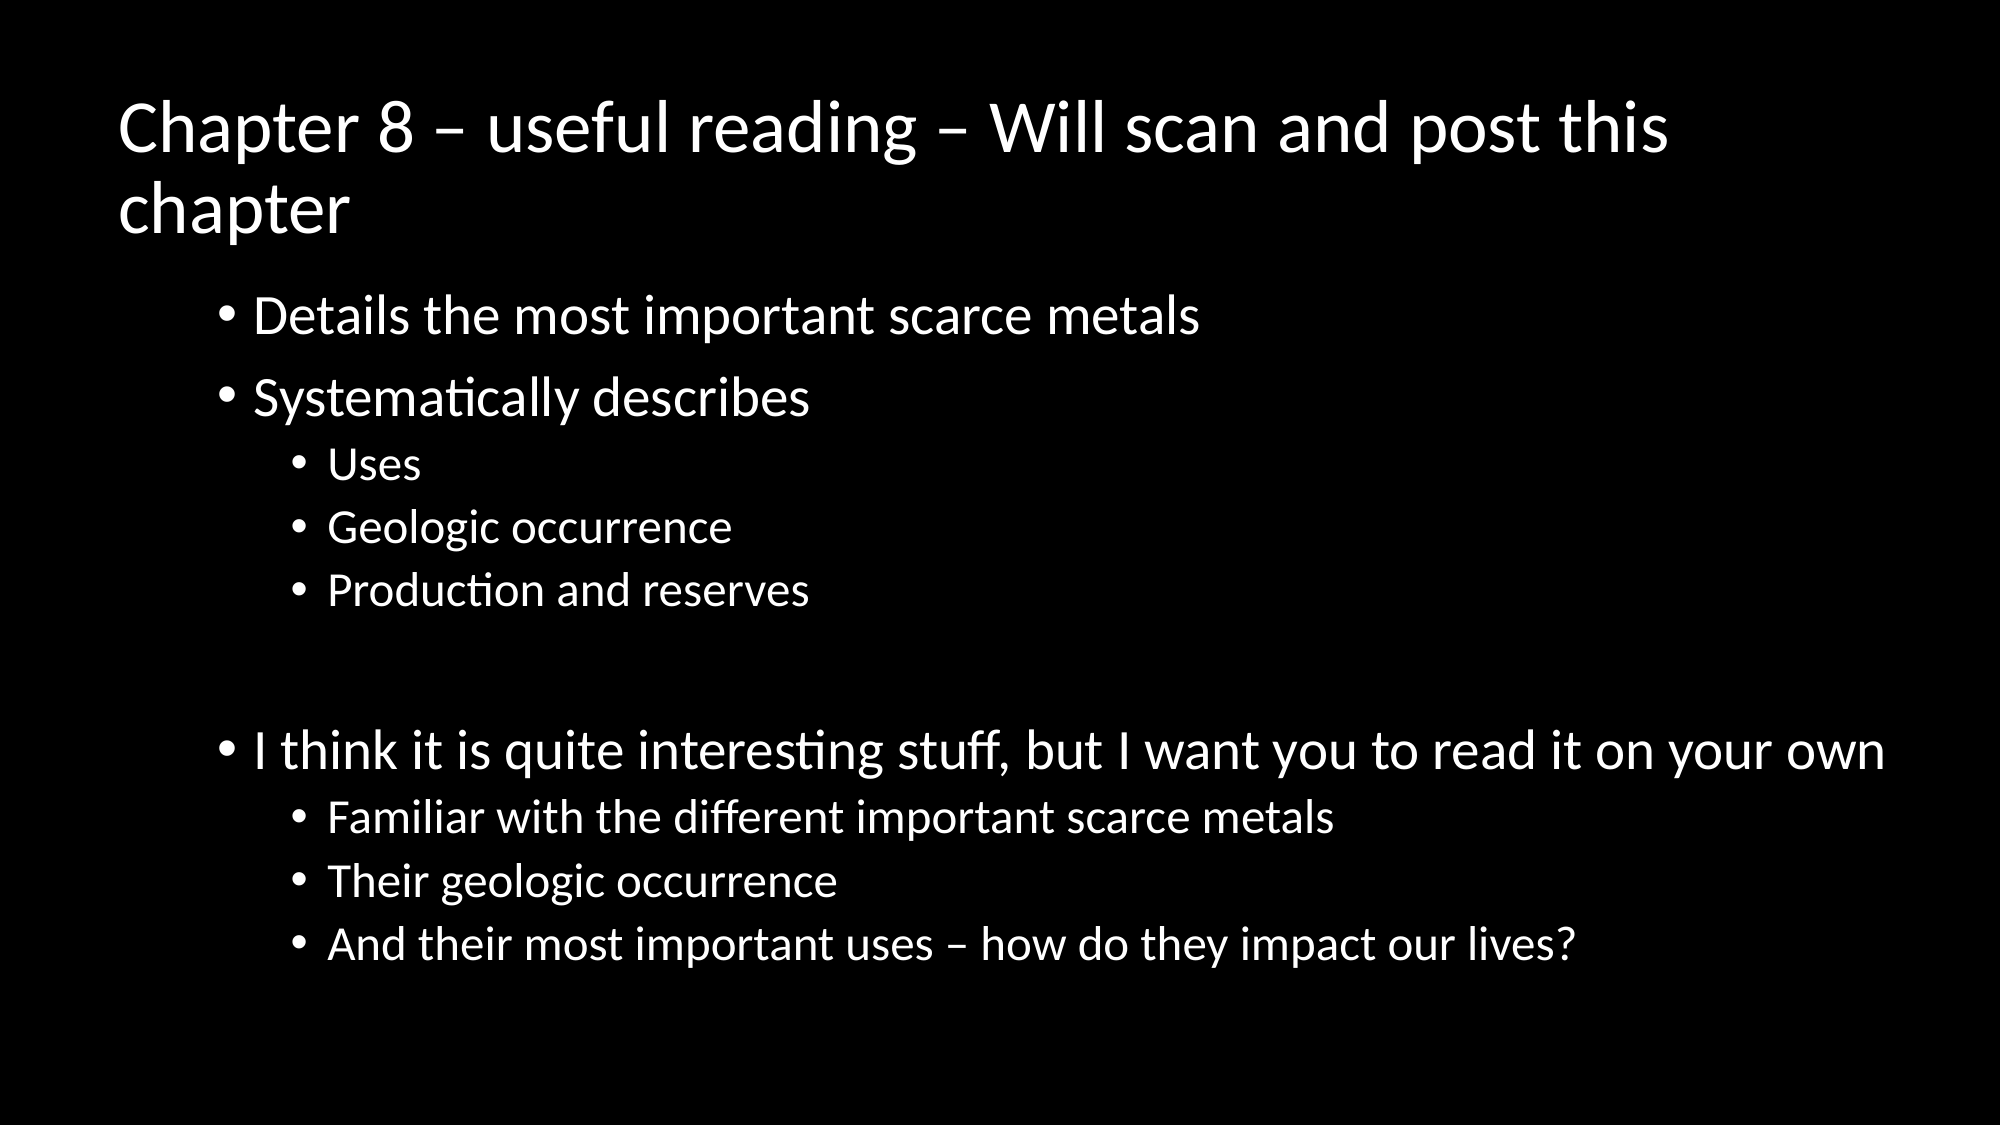

# Chapter 8 – useful reading – Will scan and post this chapter
Details the most important scarce metals
Systematically describes
Uses
Geologic occurrence
Production and reserves

I think it is quite interesting stuff, but I want you to read it on your own
Familiar with the different important scarce metals
Their geologic occurrence
And their most important uses – how do they impact our lives?